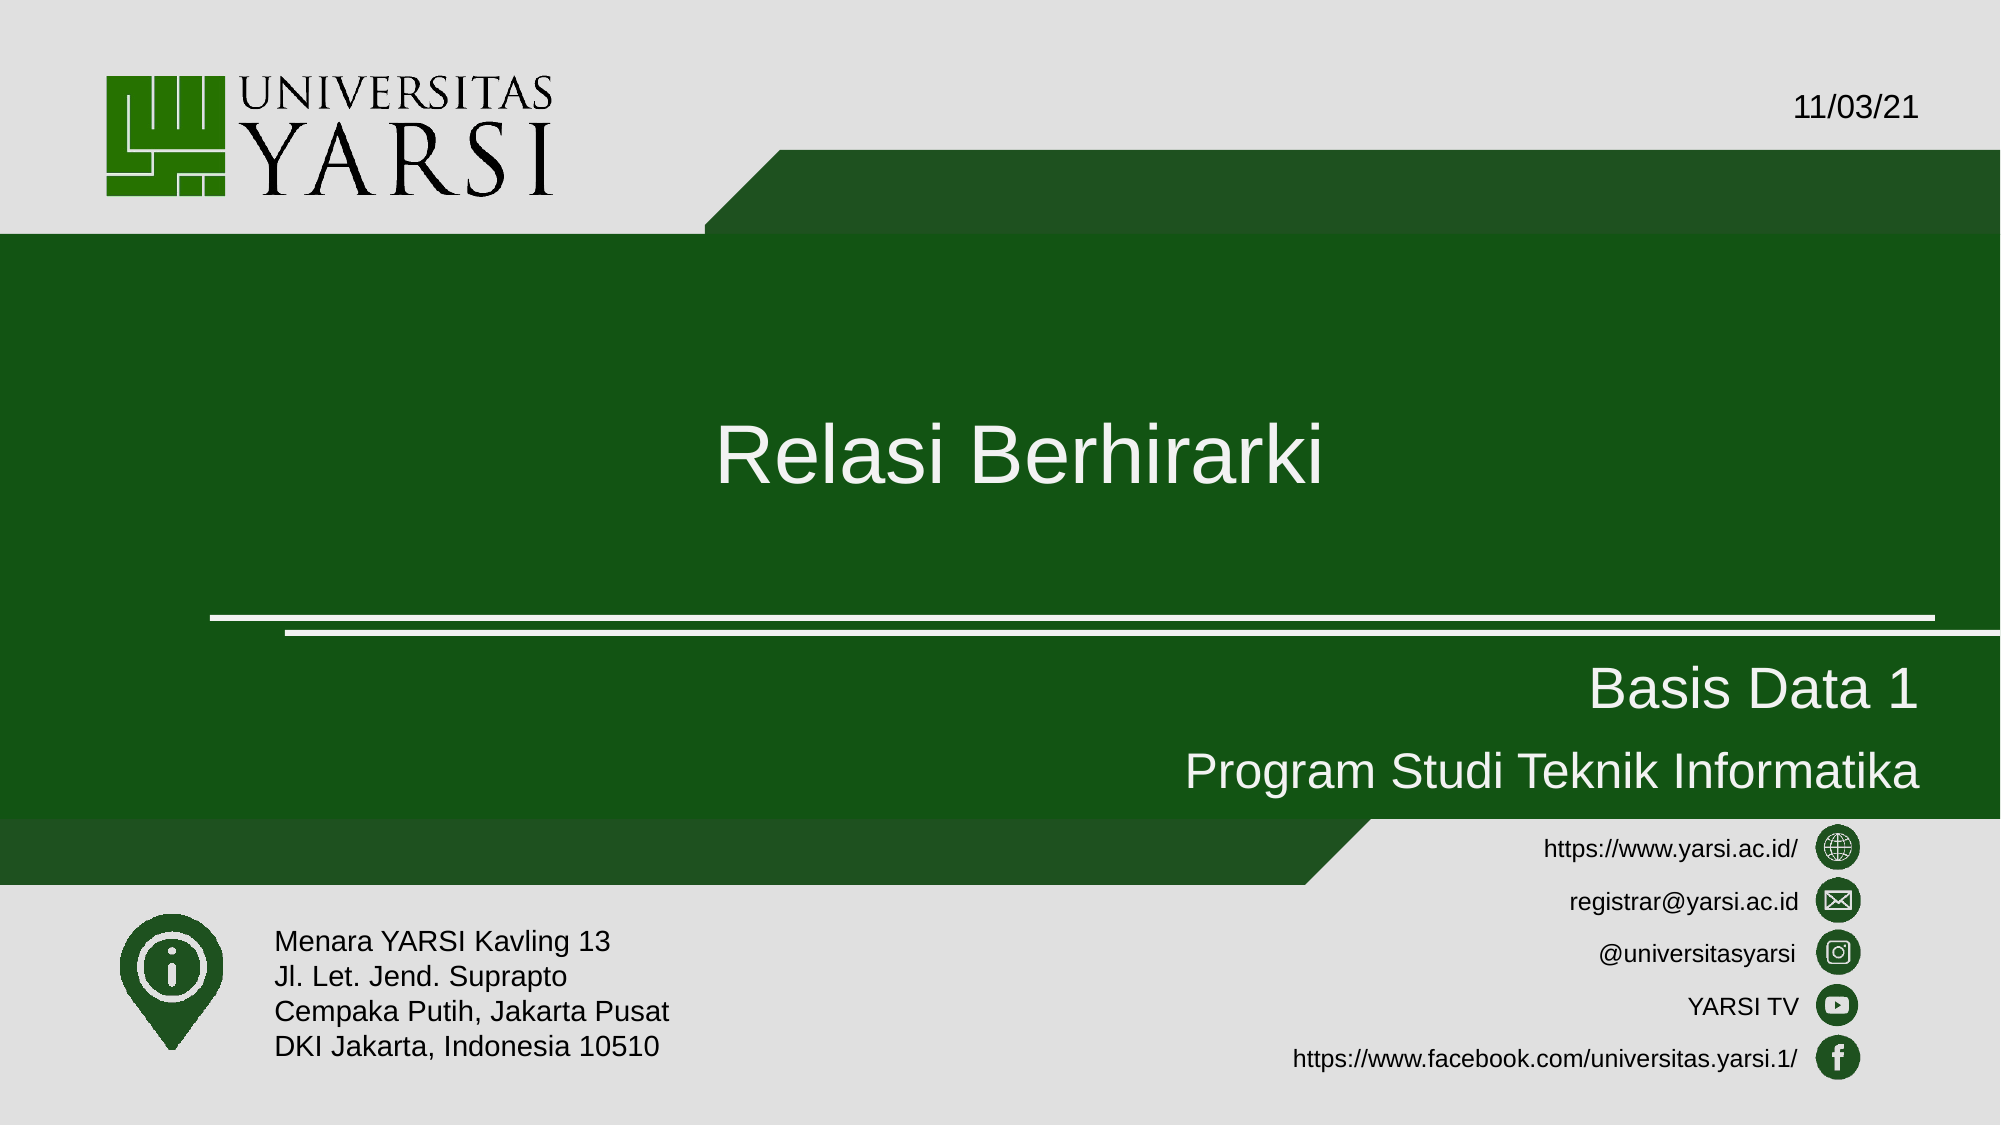

11/03/21
# Relasi Berhirarki
Basis Data 1
Program Studi Teknik Informatika